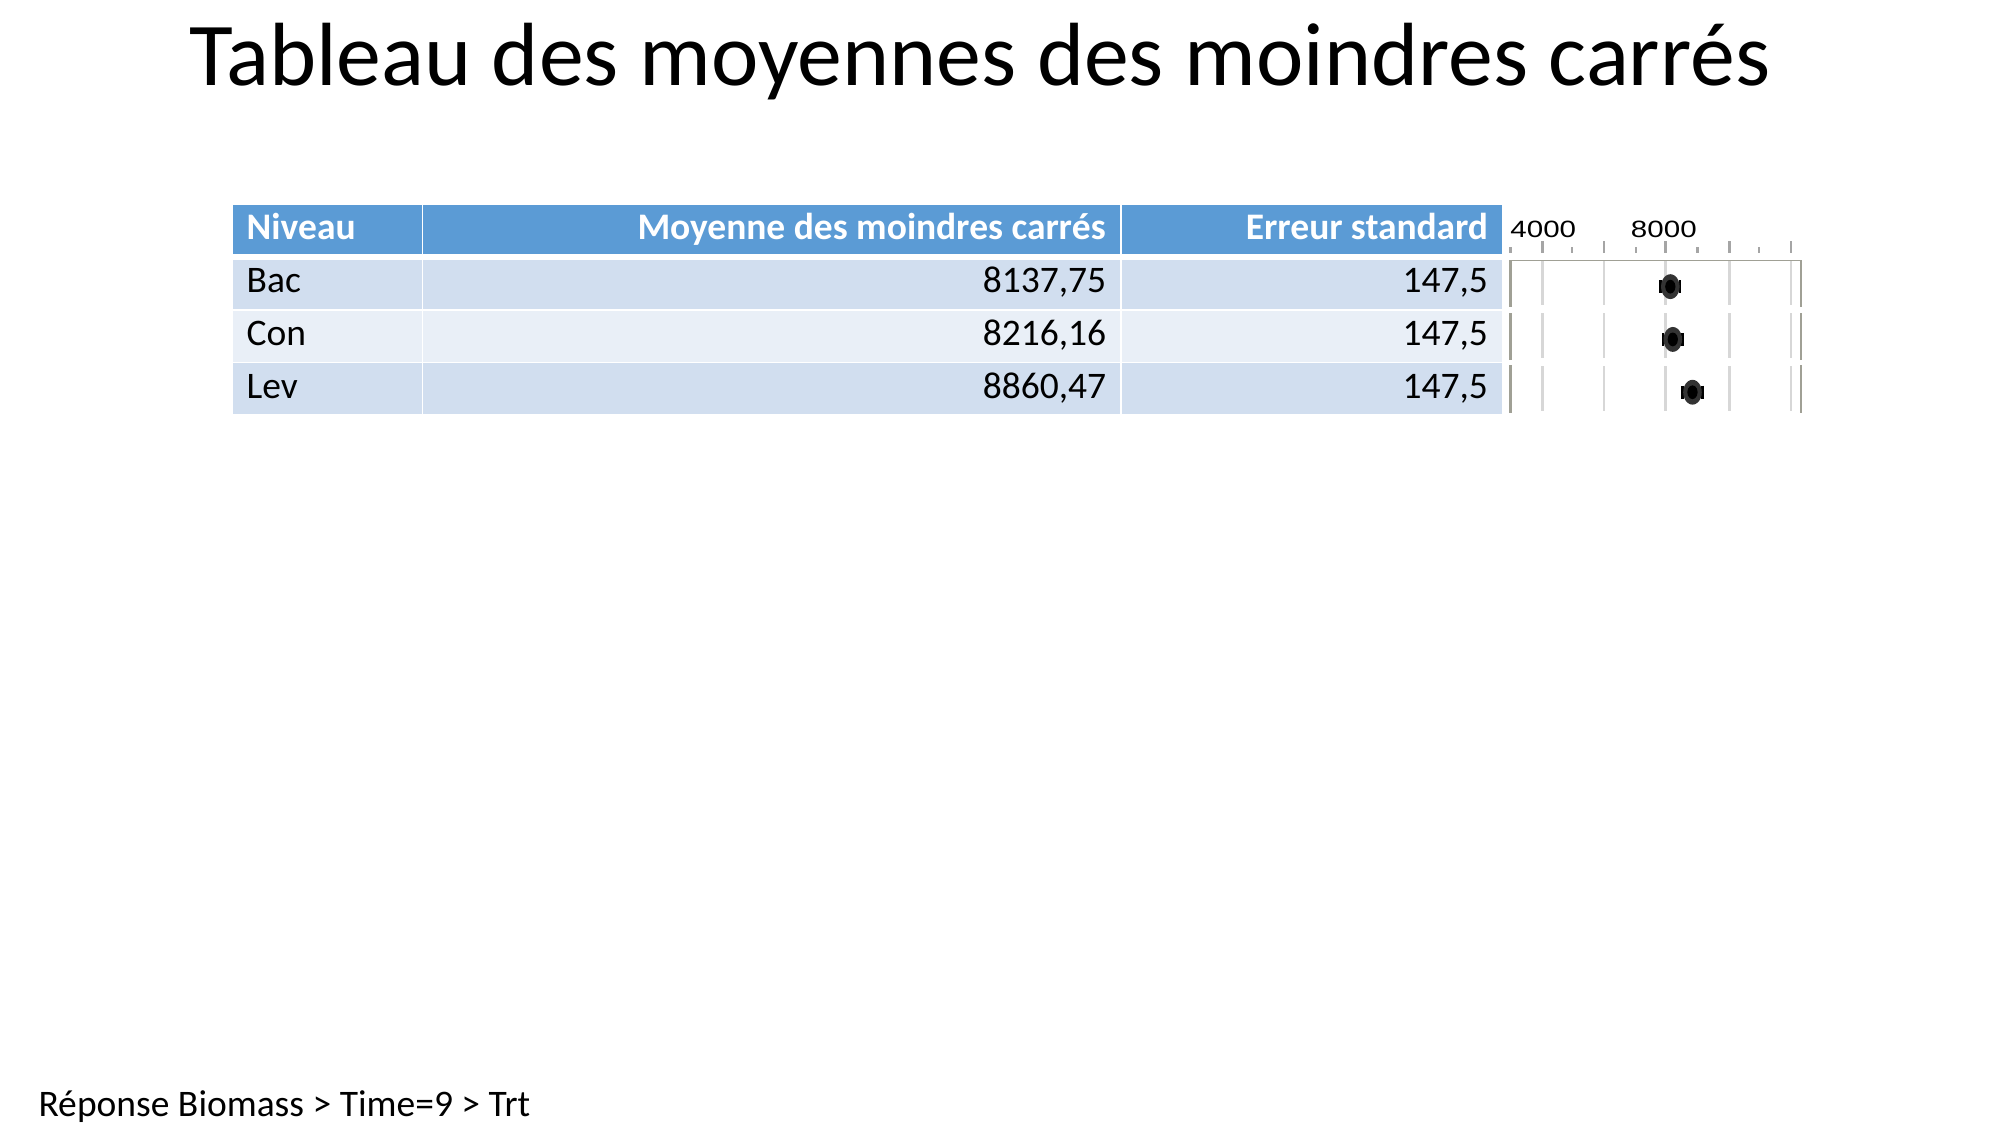

# Tableau des moyennes des moindres carrés
| Niveau | Moyenne des moindres carrés | Erreur standard |  |
| --- | --- | --- | --- |
| Bac | 8137,75 | 147,5 |  |
| Con | 8216,16 | 147,5 |  |
| Lev | 8860,47 | 147,5 |  |
Réponse Biomass > Time=9 > Trt